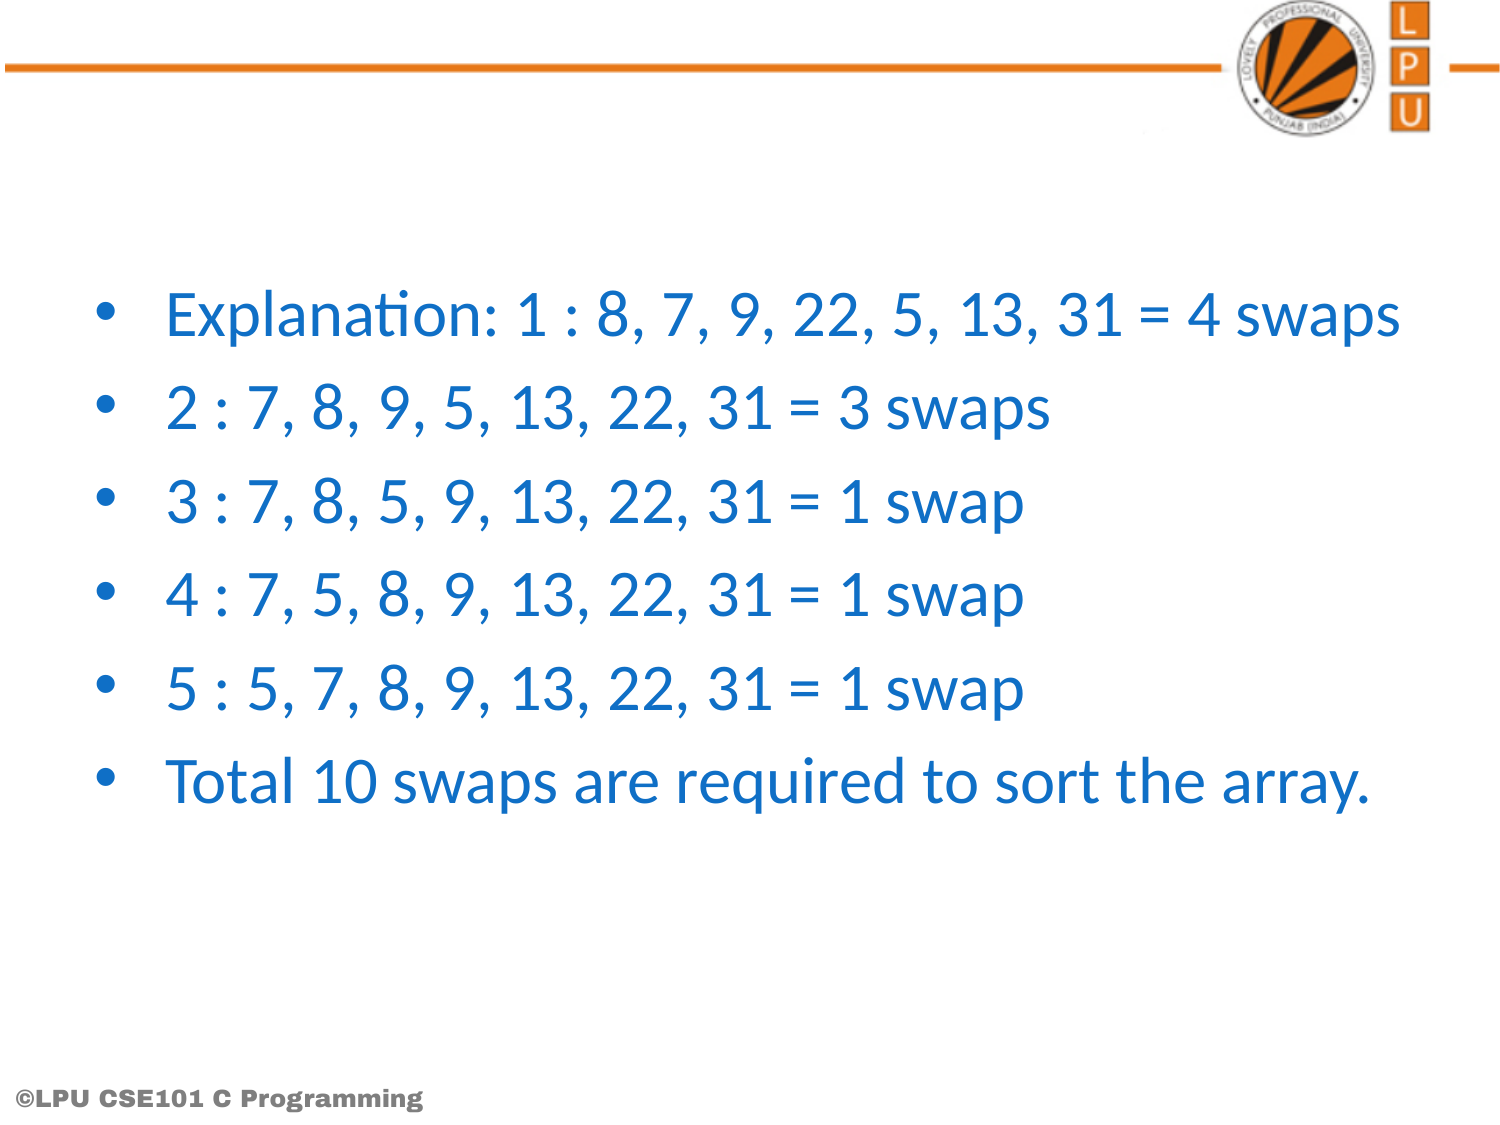

Explanation: 1 : 8, 7, 9, 22, 5, 13, 31 = 4 swaps
2 : 7, 8, 9, 5, 13, 22, 31 = 3 swaps
3 : 7, 8, 5, 9, 13, 22, 31 = 1 swap
4 : 7, 5, 8, 9, 13, 22, 31 = 1 swap
5 : 5, 7, 8, 9, 13, 22, 31 = 1 swap
Total 10 swaps are required to sort the array.